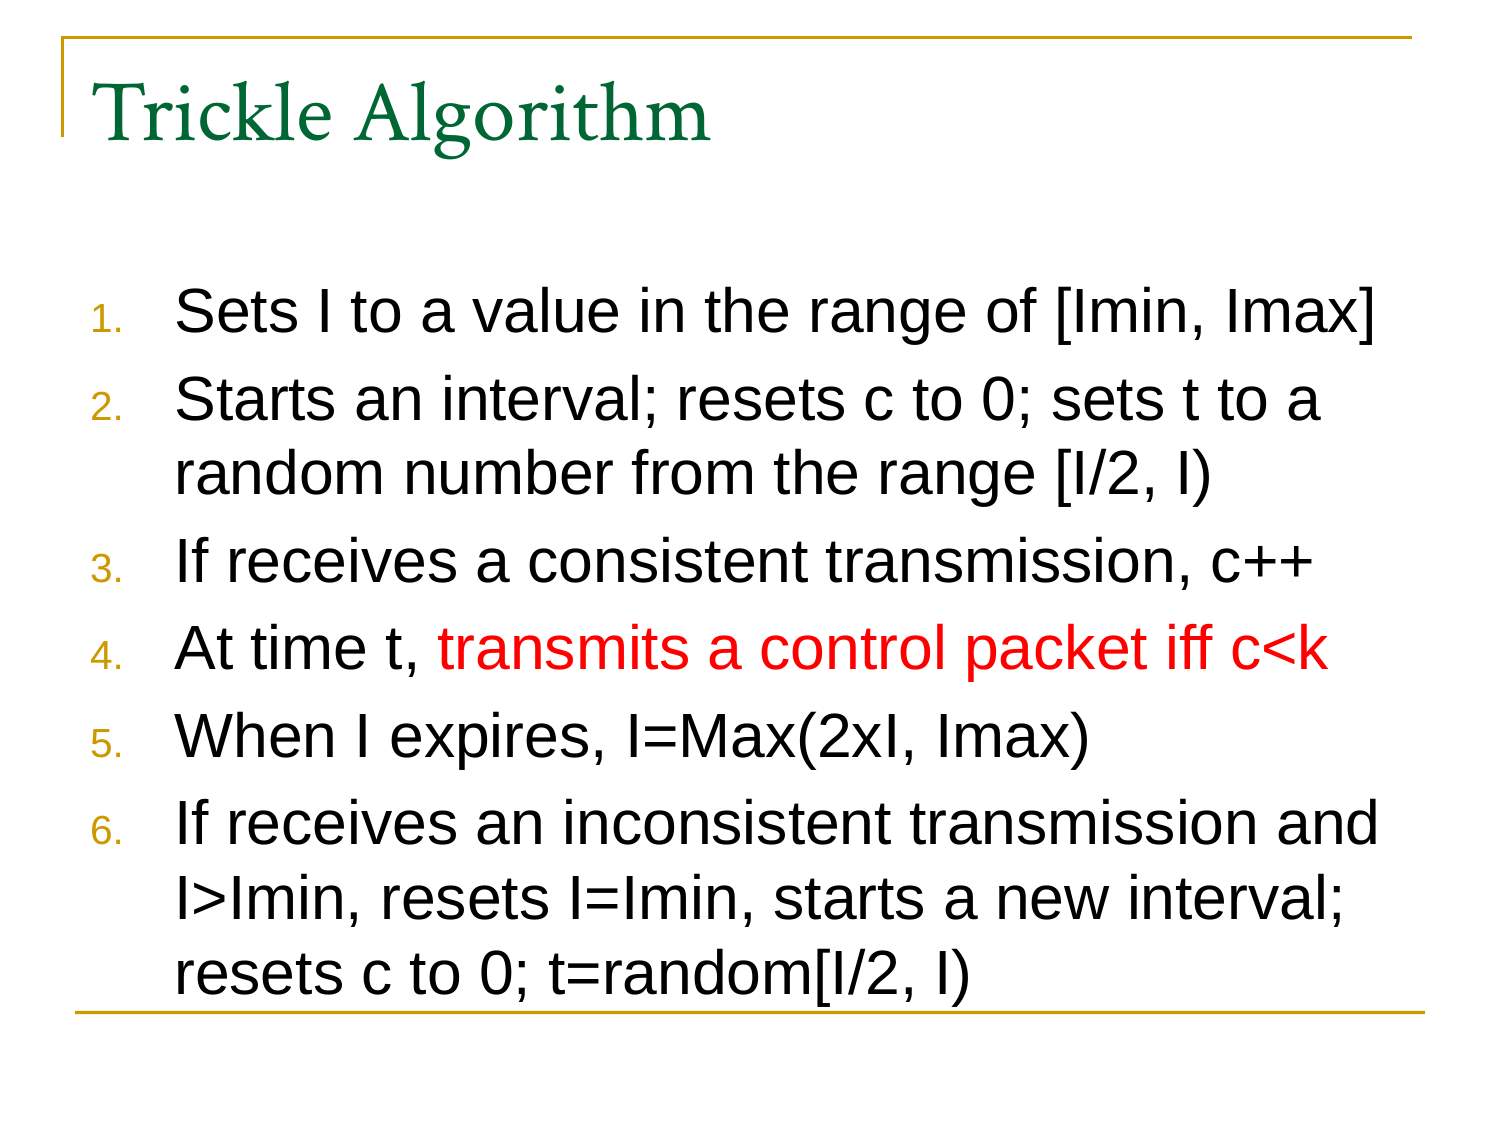

# Trickle Algorithm
Sets I to a value in the range of [Imin, Imax]
Starts an interval; resets c to 0; sets t to a random number from the range [I/2, I)
If receives a consistent transmission, c++
At time t, transmits a control packet iff c<k
When I expires, I=Max(2xI, Imax)
If receives an inconsistent transmission and I>Imin, resets I=Imin, starts a new interval; resets c to 0; t=random[I/2, I)